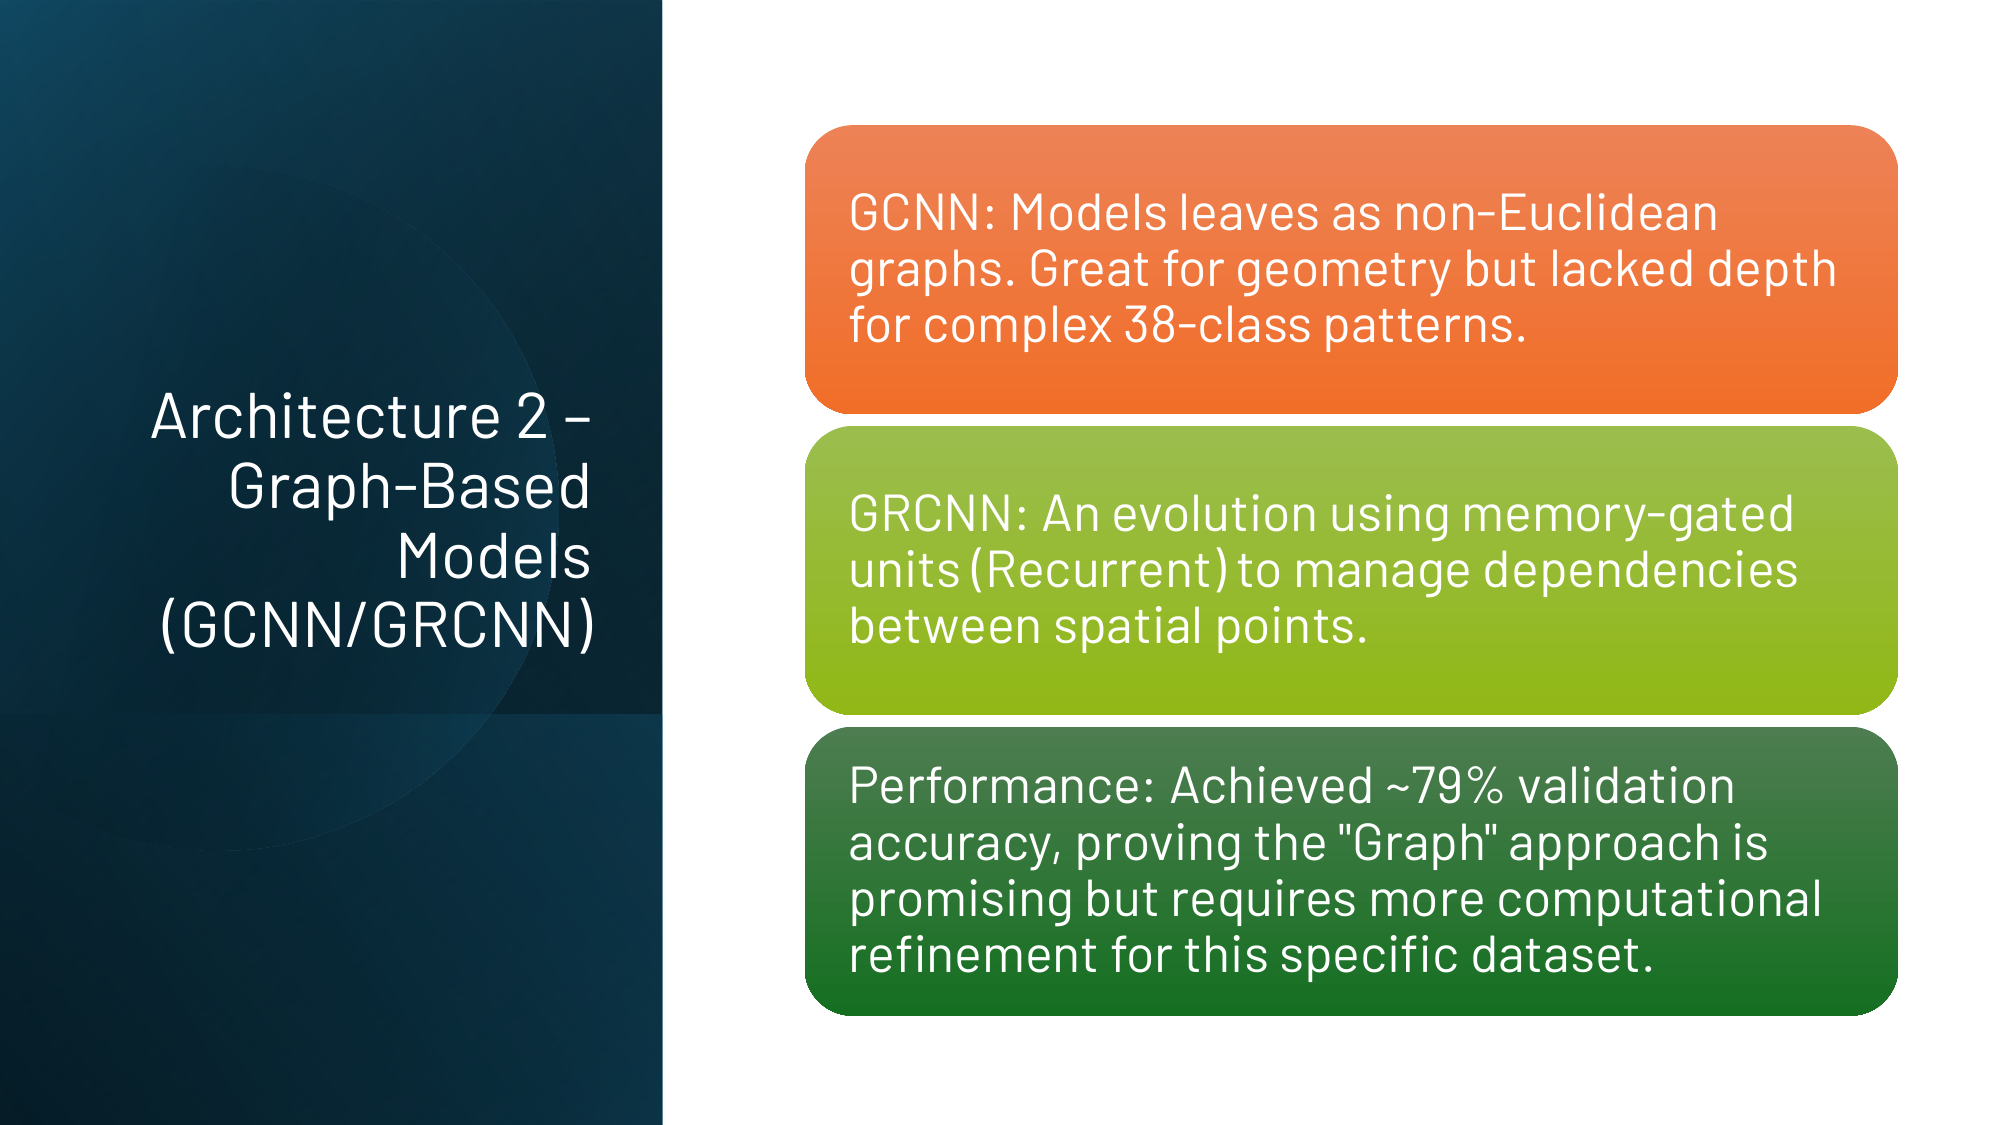

GCNN: Models leaves as non-Euclidean graphs. Great for geometry but lacked depth for complex 38-class patterns.
GRCNN: An evolution using memory-gated units (Recurrent) to manage dependencies between spatial points.
Performance: Achieved ~79% validation accuracy, proving the "Graph" approach is promising but requires more computational refinement for this specific dataset.

# Architecture 2 – Graph-Based Models (GCNN/GRCNN)